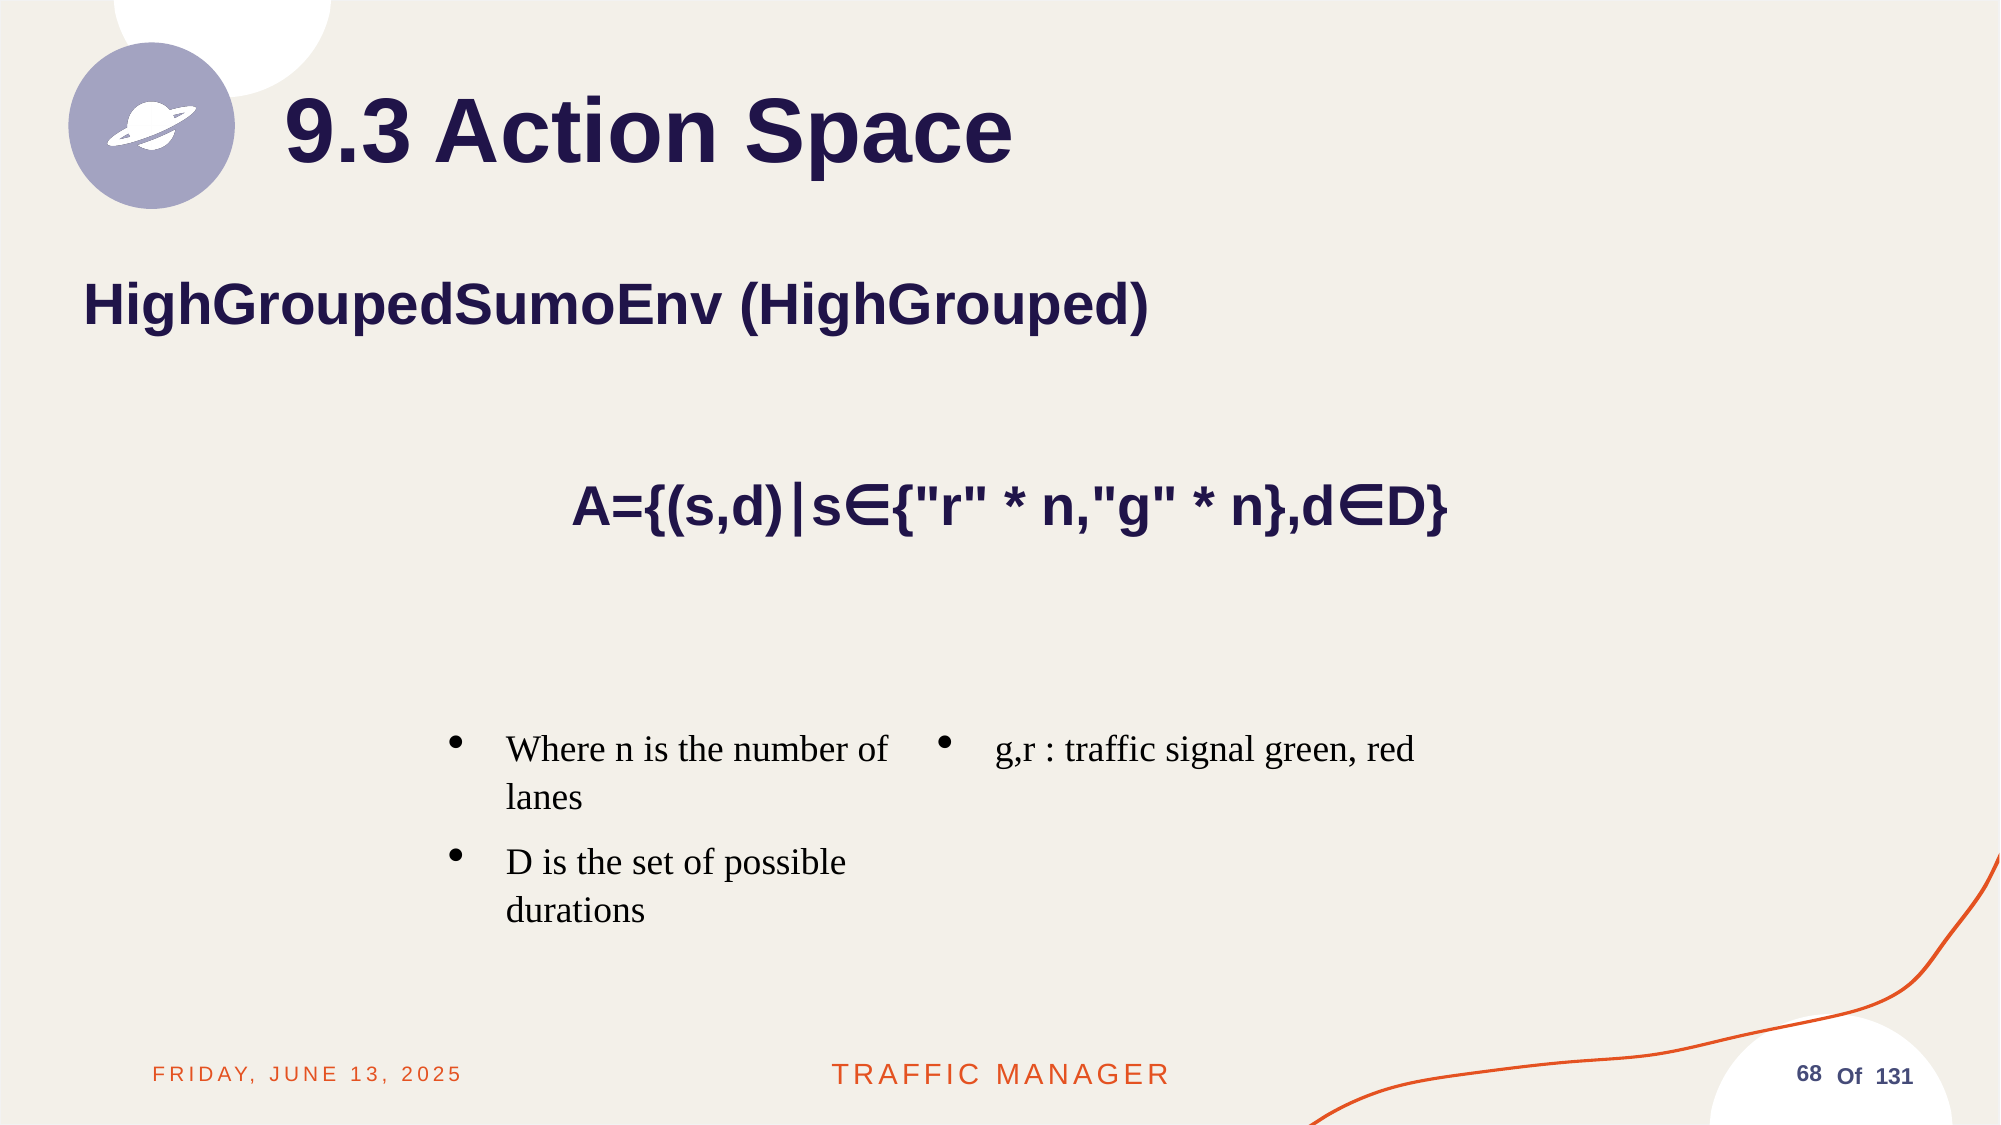

9.3 Action Space

HighGroupedSumoEnv (HighGrouped)
A={(s,d)∣s∈{"r" * n,"g" * n},d∈D}
Where n is the number of lanes
D is the set of possible durations
g,r : traffic signal green, red

Friday, June 13, 2025
Traffic MANAGER
68